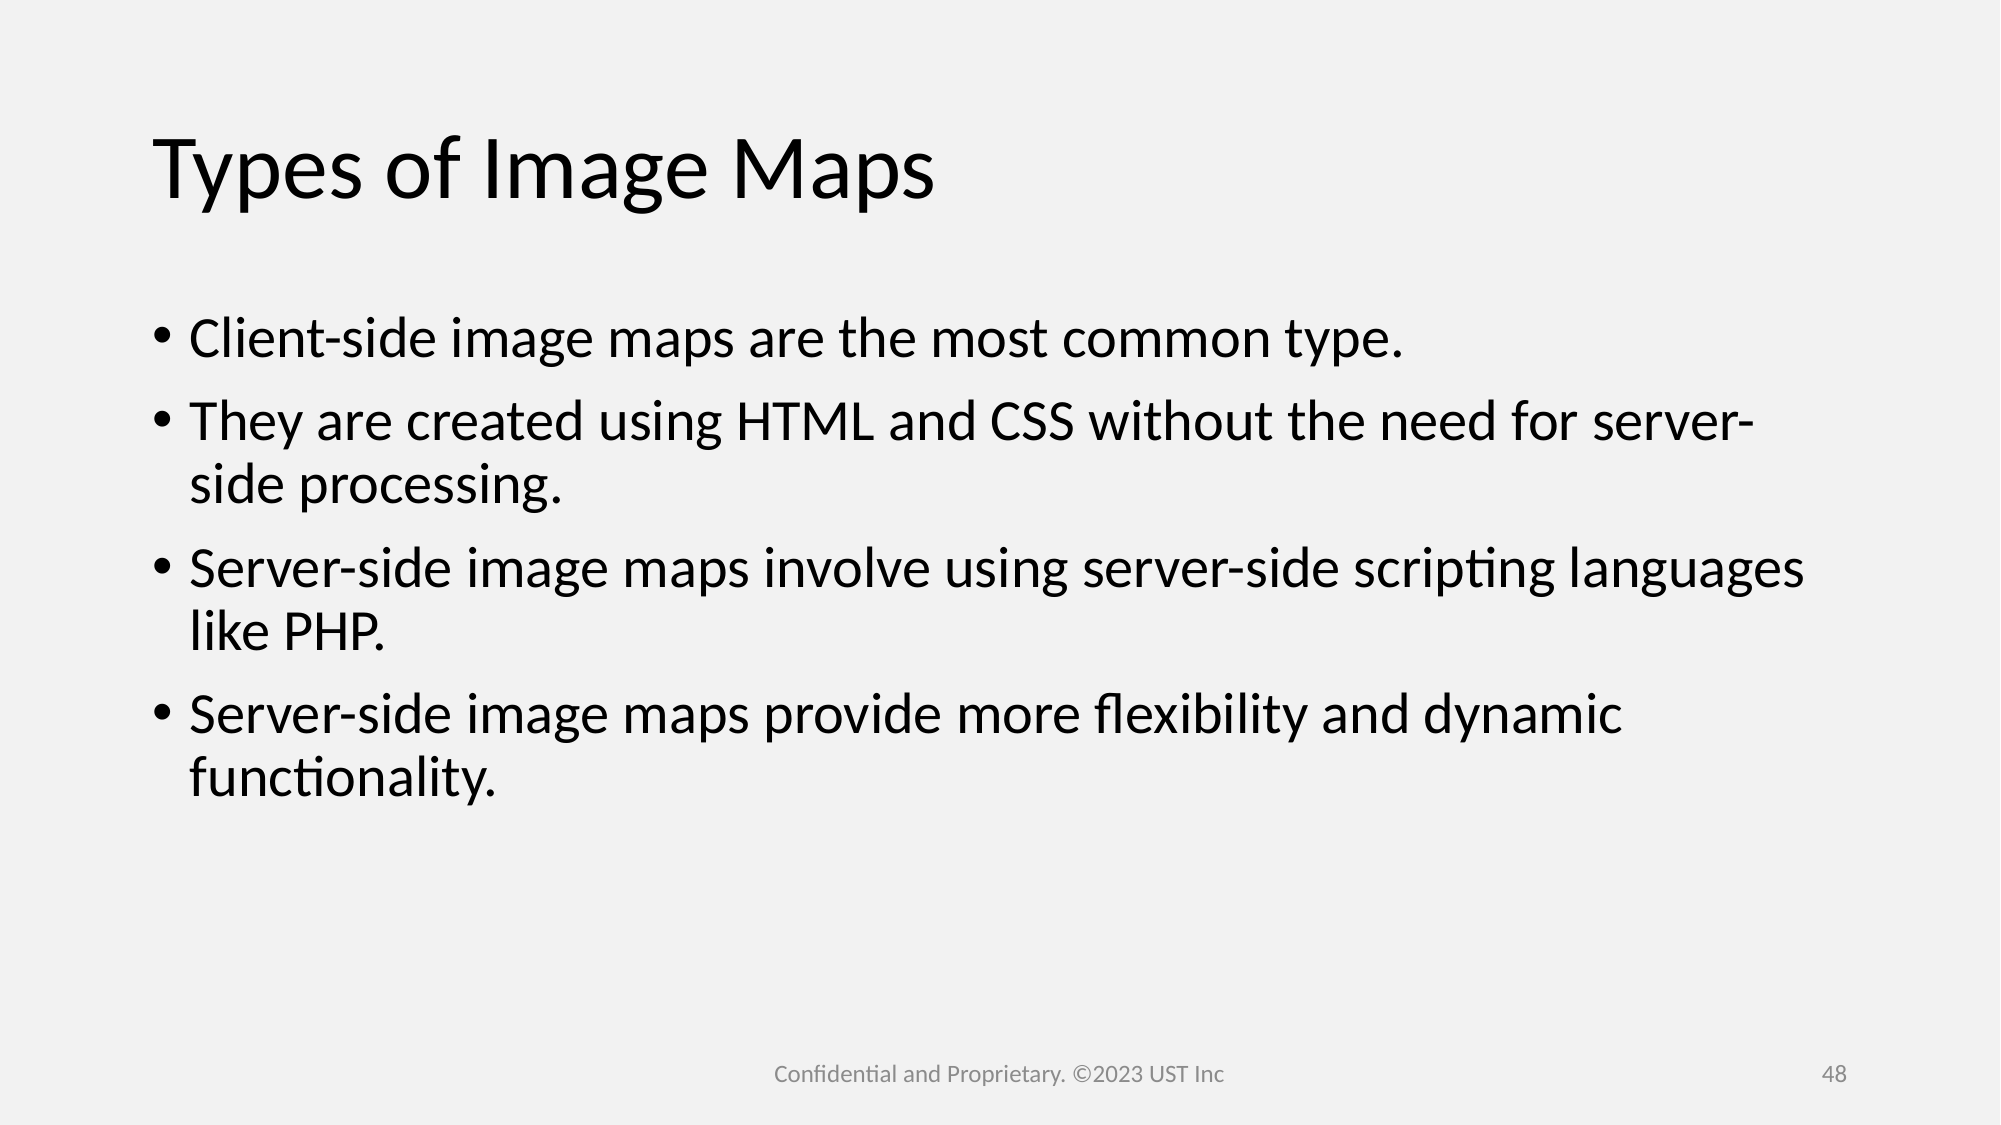

# Types of Image Maps
Client-side image maps are the most common type.
They are created using HTML and CSS without the need for server-side processing.
Server-side image maps involve using server-side scripting languages like PHP.
Server-side image maps provide more flexibility and dynamic functionality.

Confidential and Proprietary. ©2023 UST Inc
48